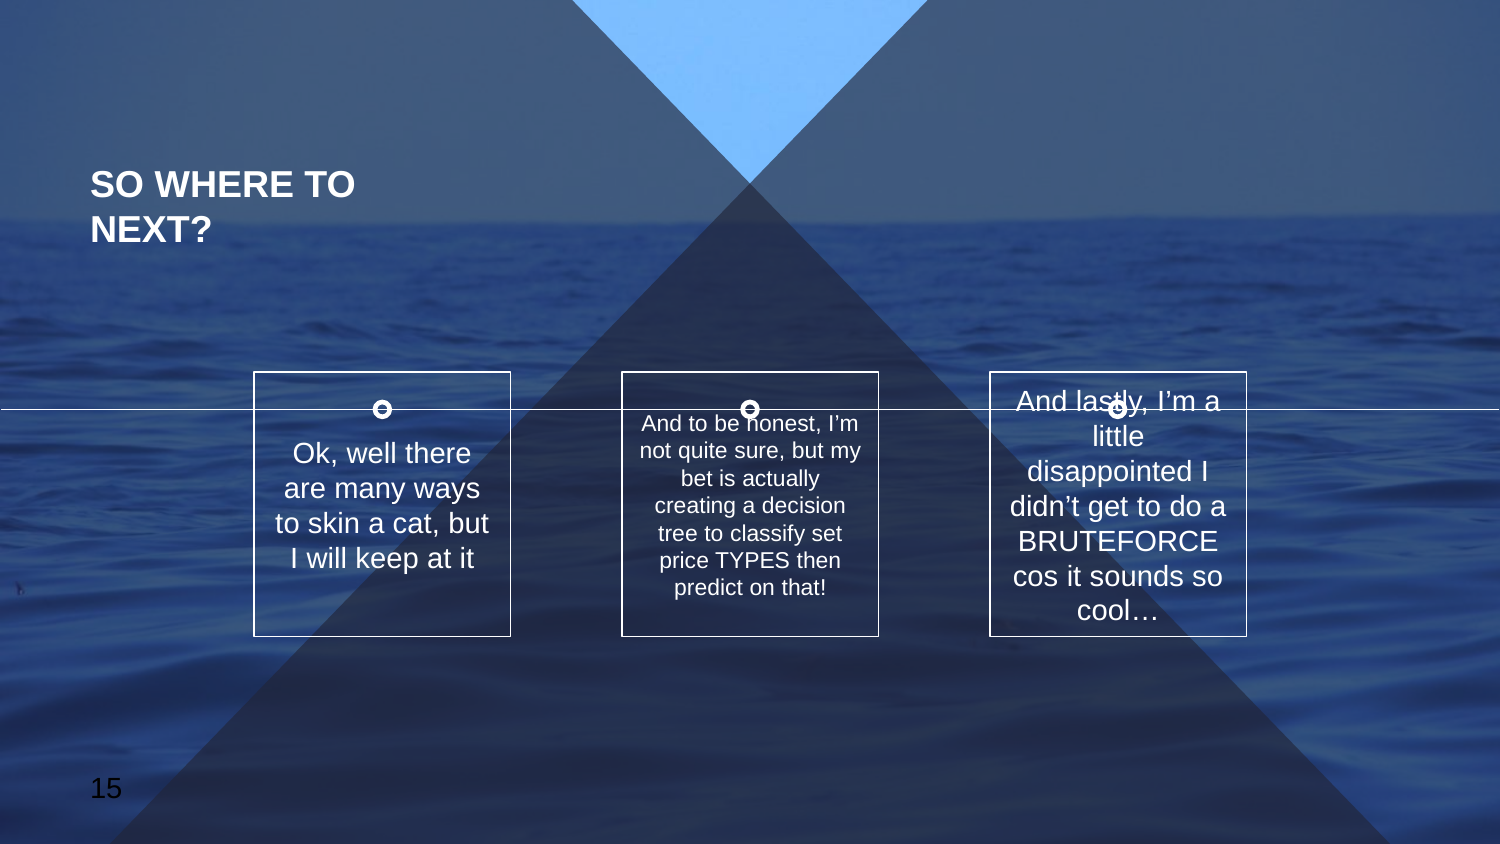

SO WHERE TO NEXT?
Ok, well there are many ways to skin a cat, but I will keep at it
And lastly, I’m a little disappointed I didn’t get to do a BRUTEFORCE cos it sounds so cool…
And to be honest, I’m not quite sure, but my bet is actually creating a decision tree to classify set price TYPES then predict on that!

15